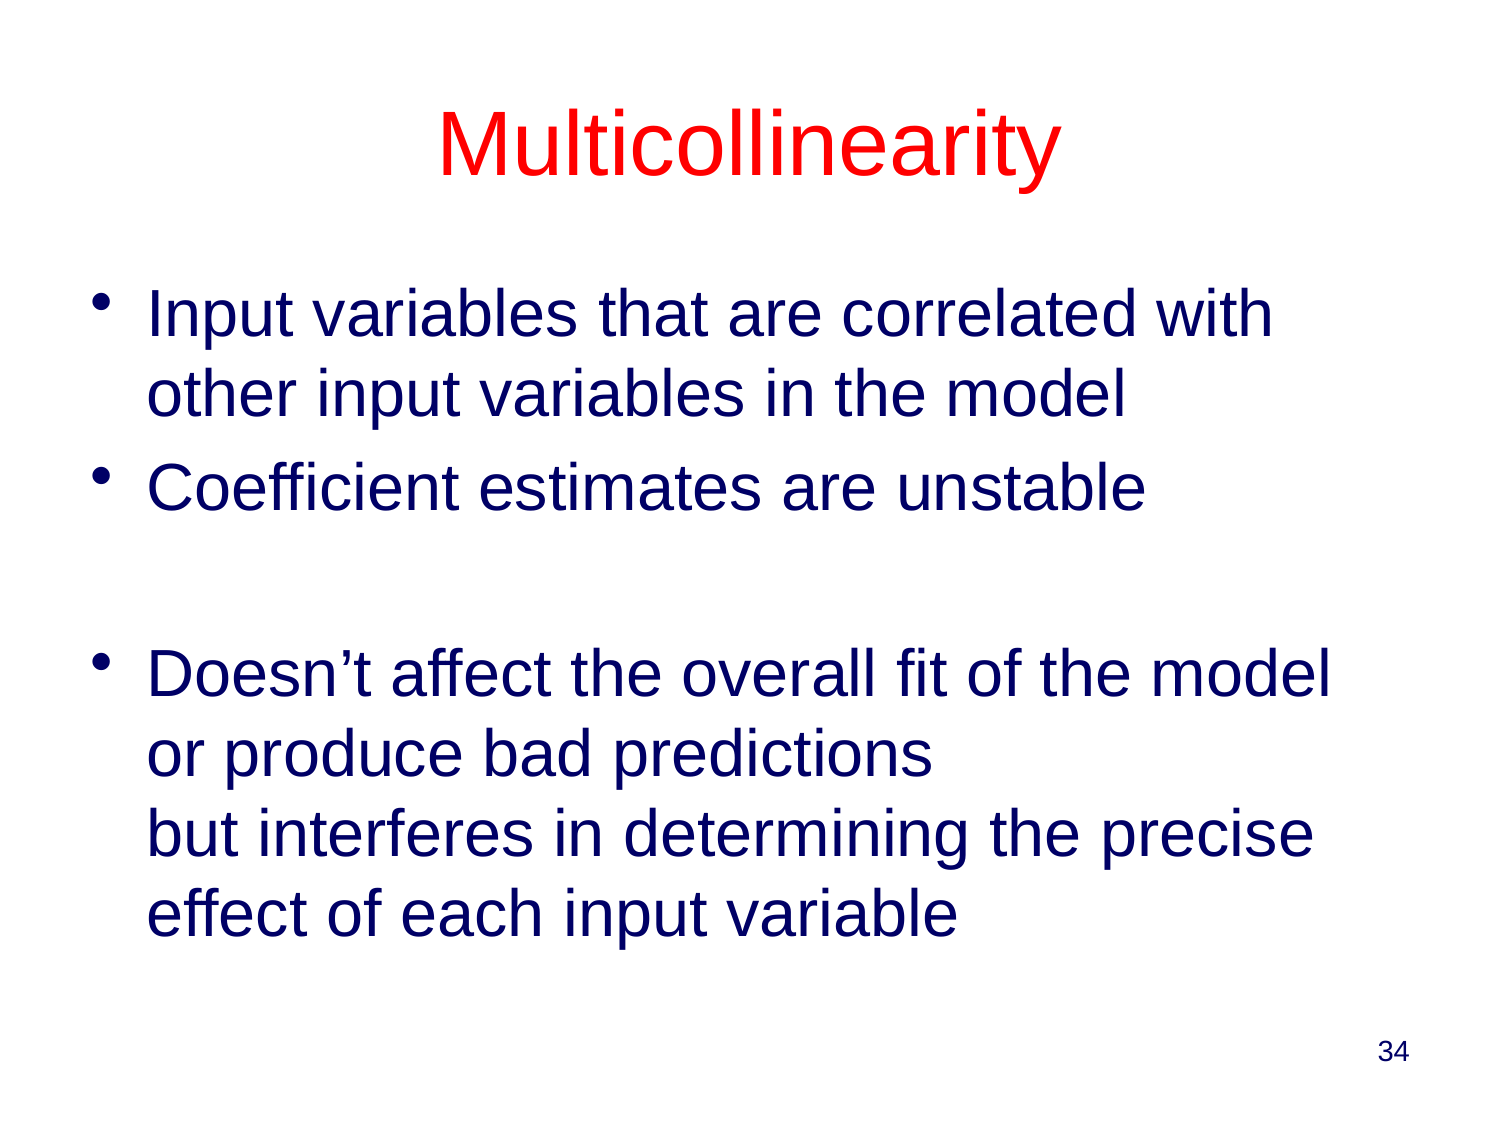

# Multicollinearity
Input variables that are correlated with other input variables in the model
Coefficient estimates are unstable

Doesn’t affect the overall fit of the model or produce bad predictions
but interferes in determining the precise effect of each input variable

34